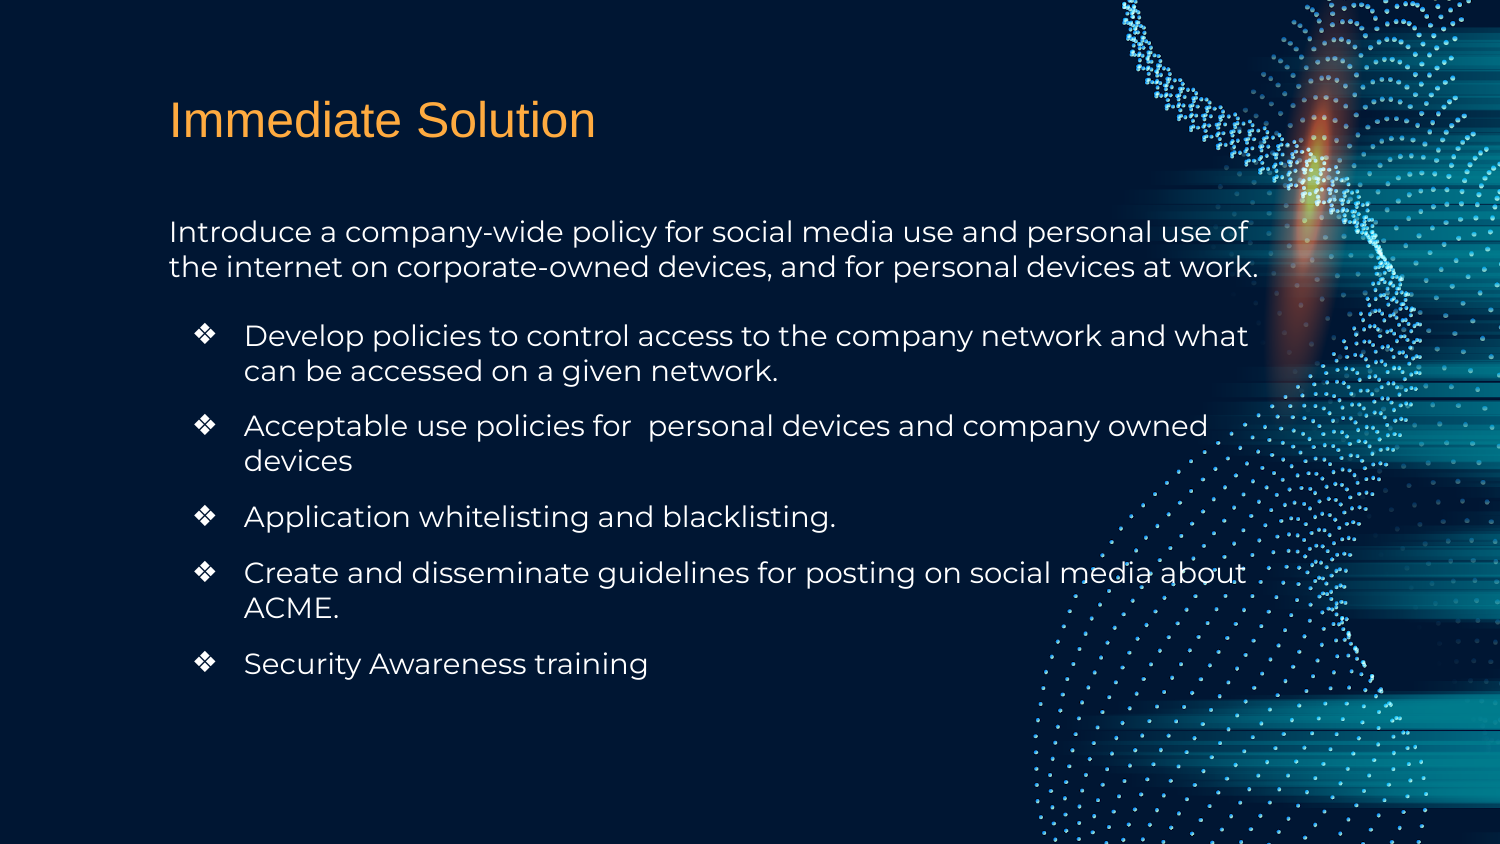

# Immediate Solution
Introduce a company-wide policy for social media use and personal use of the internet on corporate-owned devices, and for personal devices at work.
Develop policies to control access to the company network and what can be accessed on a given network.
Acceptable use policies for  personal devices and company owned devices
Application whitelisting and blacklisting.
Create and disseminate guidelines for posting on social media about ACME.
Security Awareness training